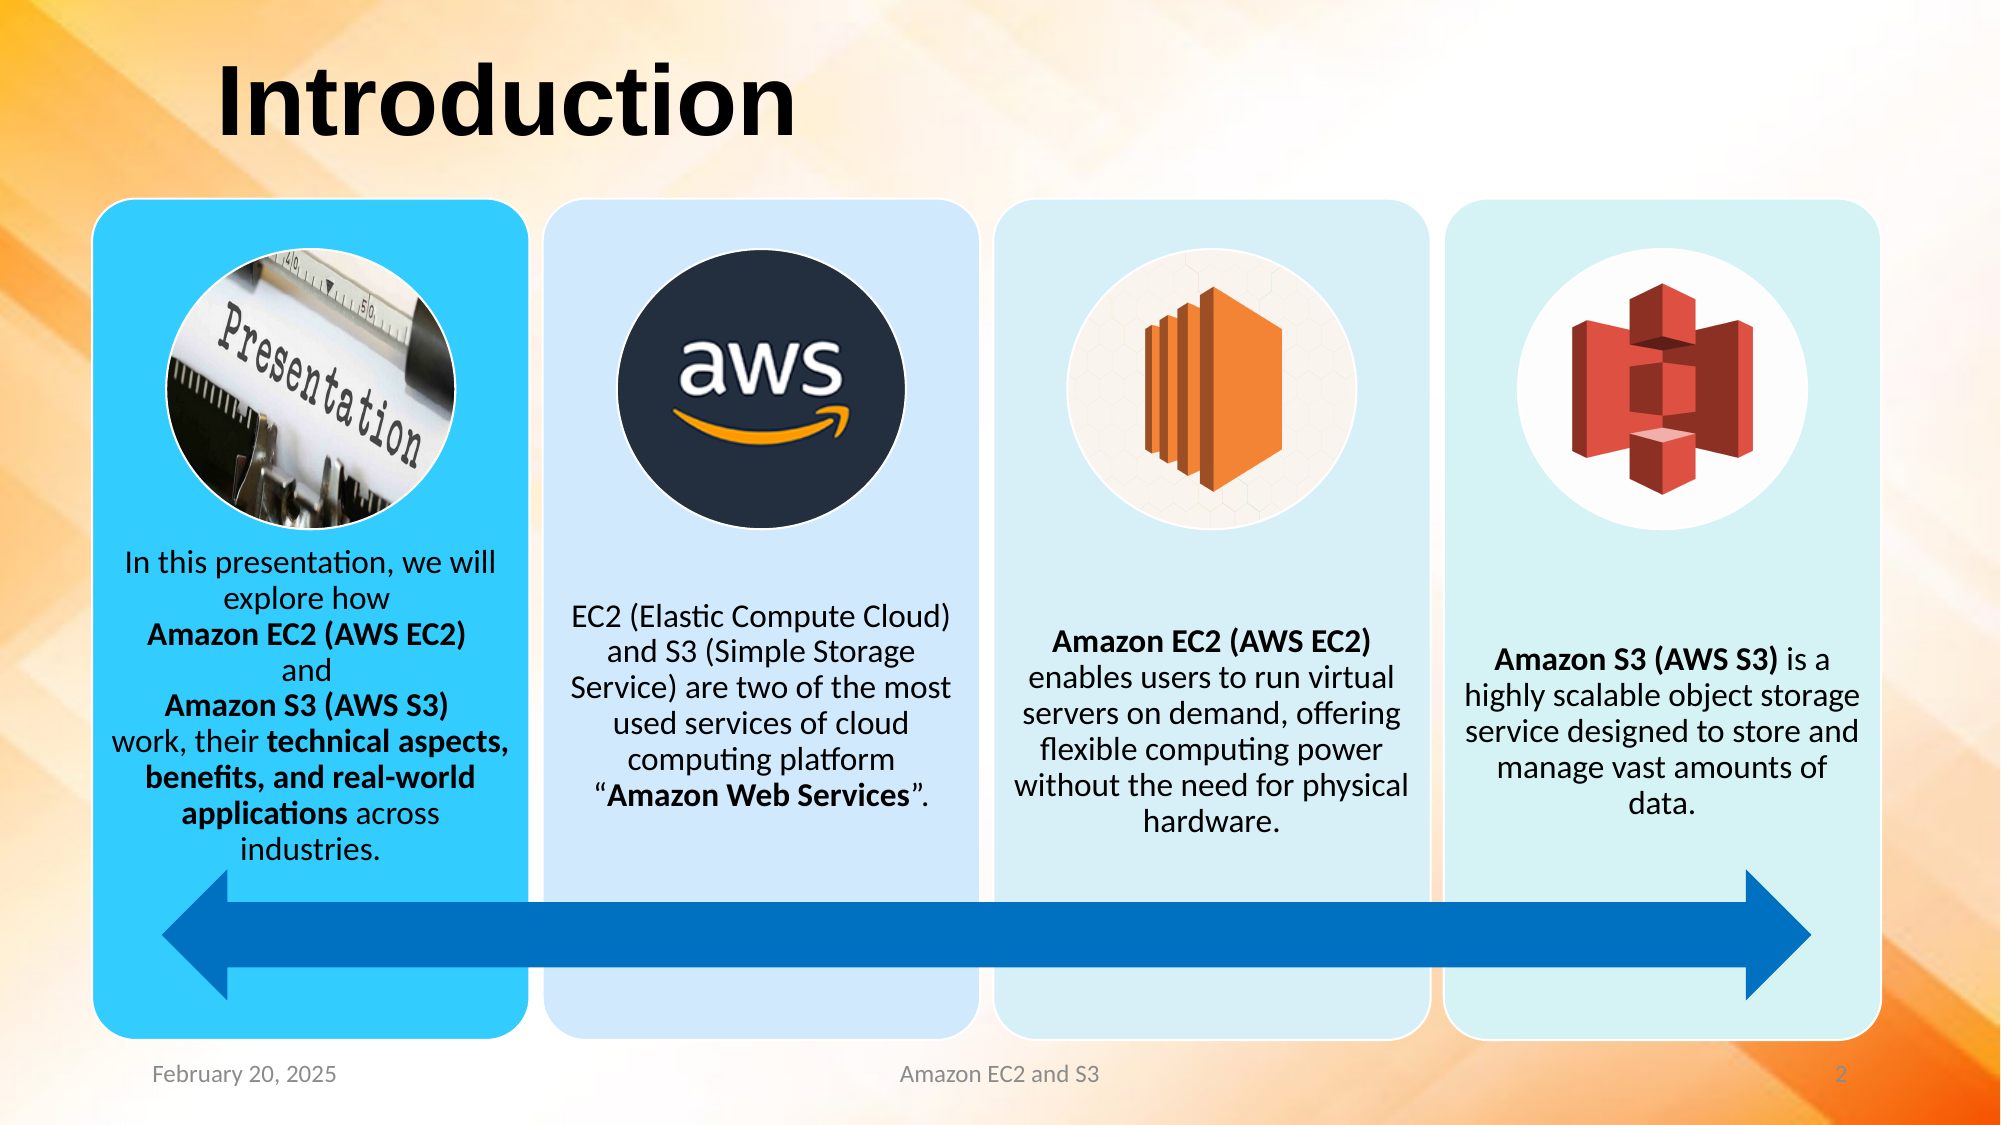

# Introduction
In this presentation, we will explore how
Amazon EC2 (AWS EC2)
and
Amazon S3 (AWS S3)
work, their technical aspects, benefits, and real-world applications across industries.

EC2 (Elastic Compute Cloud) and S3 (Simple Storage Service) are two of the most used services of cloud computing platform “Amazon Web Services”.

Amazon EC2 (AWS EC2) enables users to run virtual servers on demand, offering flexible computing power without the need for physical hardware.

Amazon S3 (AWS S3) is a highly scalable object storage service designed to store and manage vast amounts of data.

February 20, 2025
Amazon EC2 and S3
2